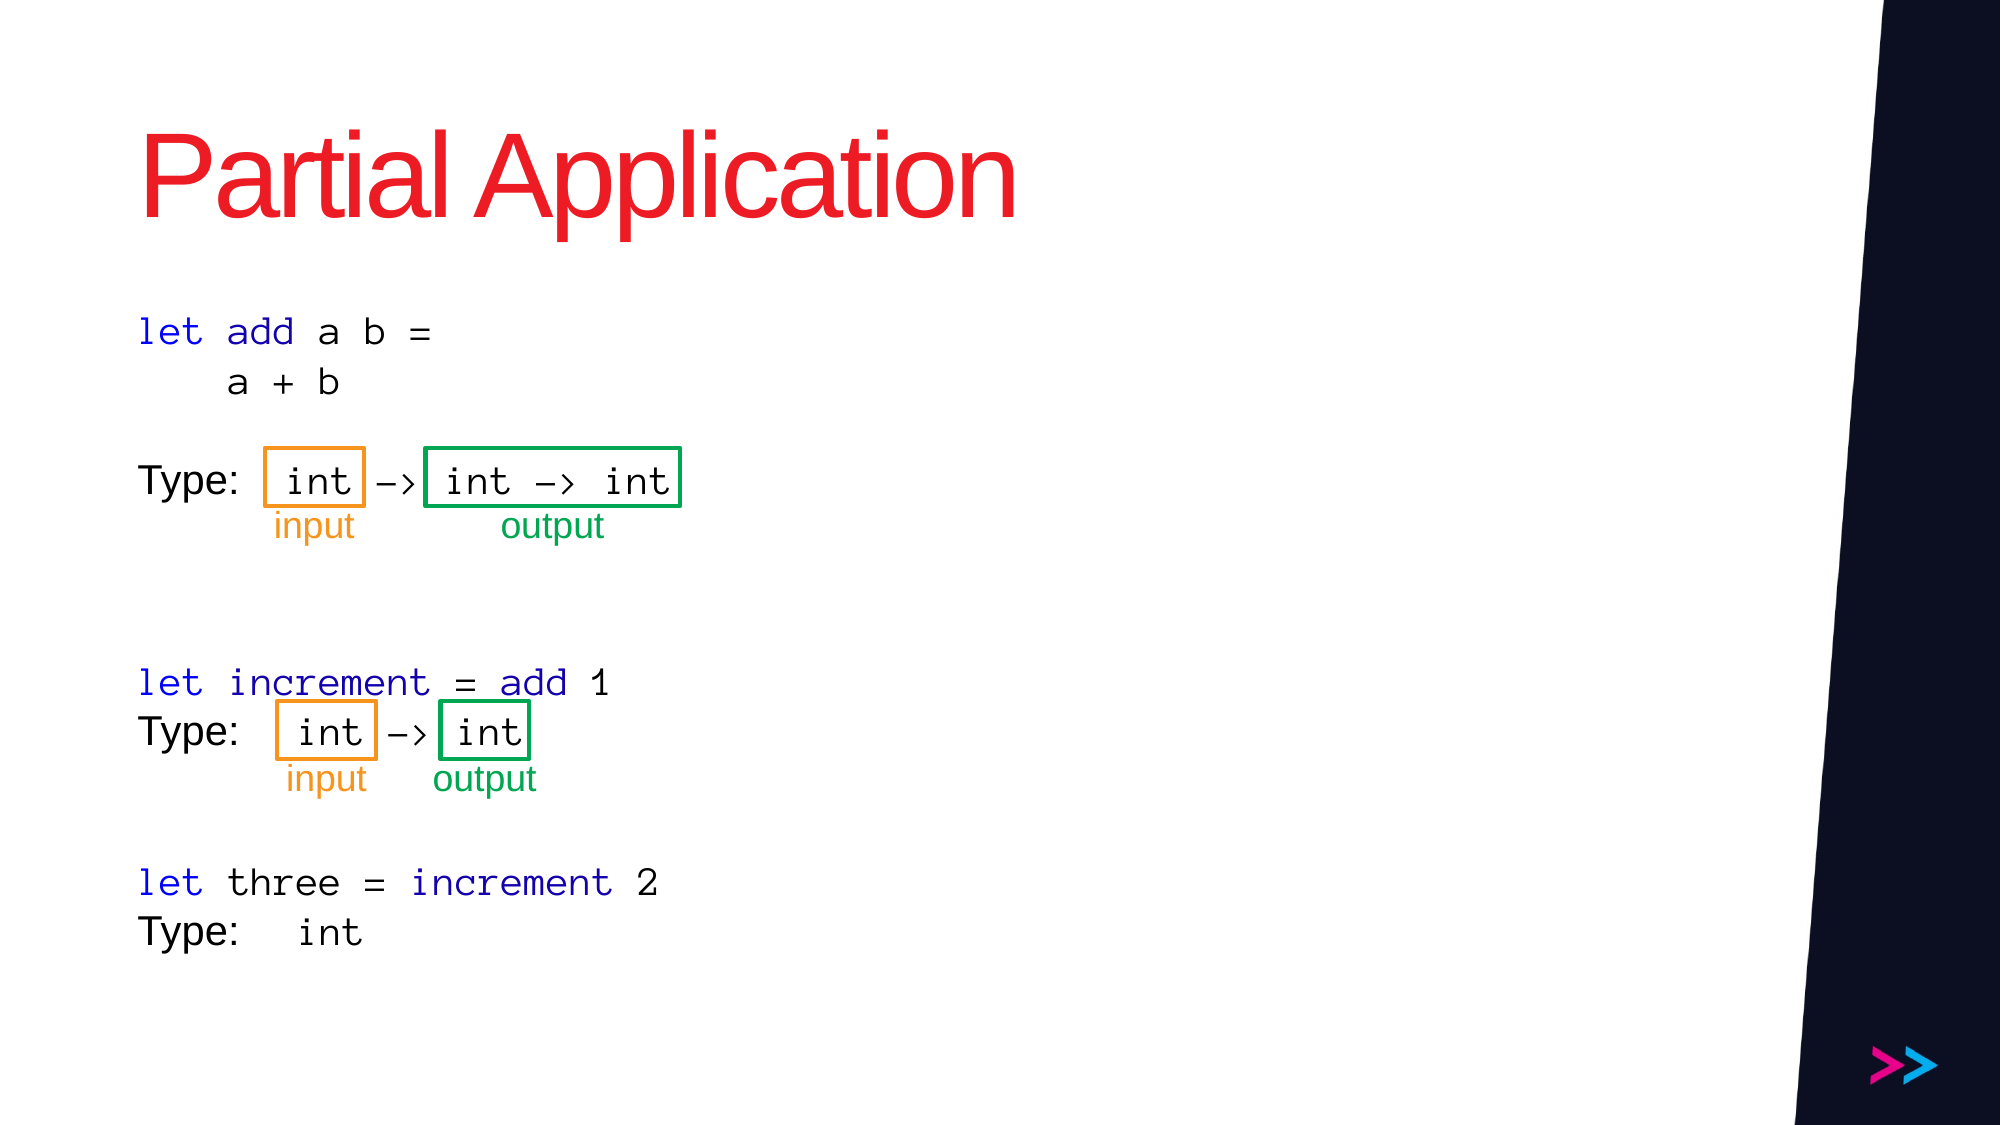

# Partial Application
let add a b =
    a + b
Type:    int -> int -> int
let increment = add 1
Type:     int -> int
let three = increment 2
Type:     int

input
output

input
output